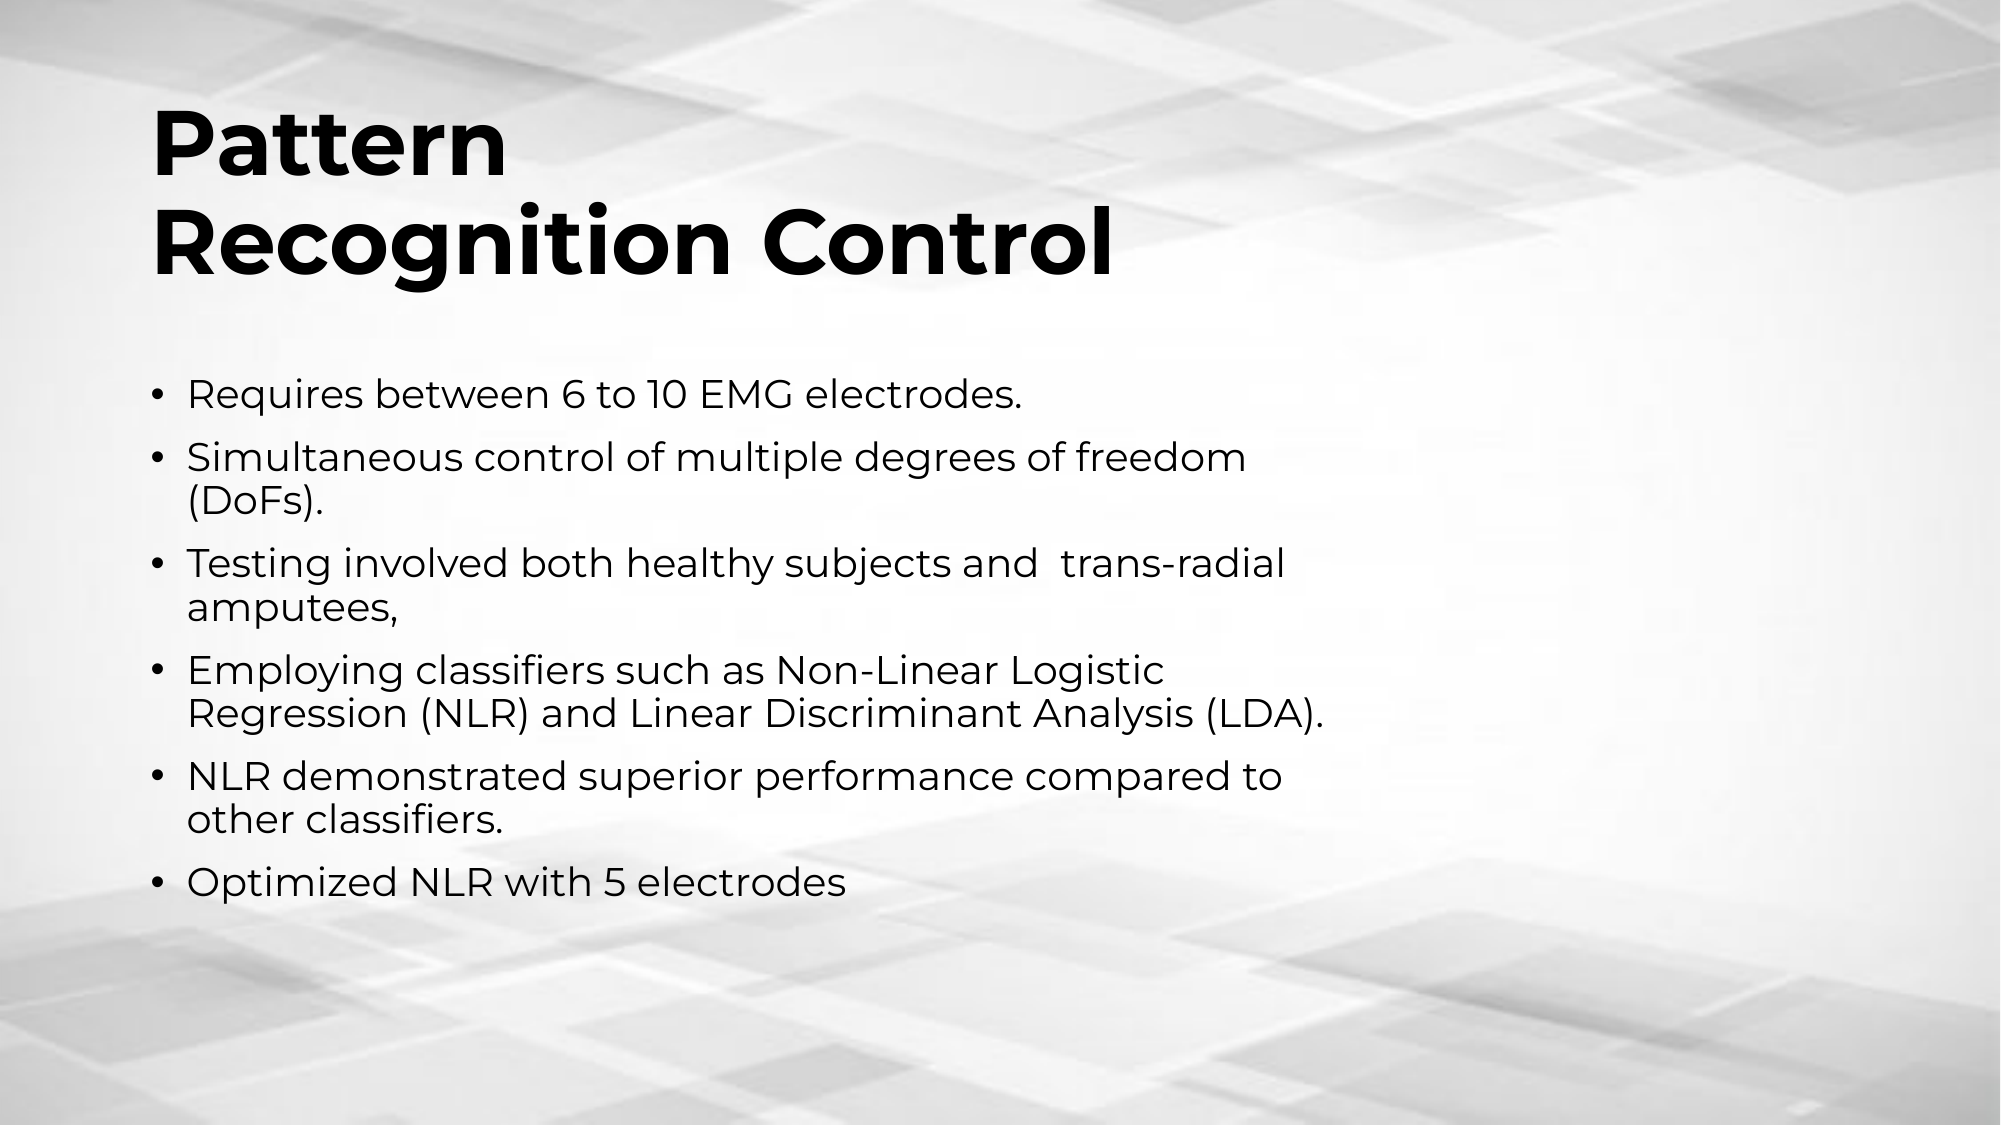

# Pattern  Recognition Control
Requires between 6 to 10 EMG electrodes.
Simultaneous control of multiple degrees of freedom (DoFs).
Testing involved both healthy subjects and  trans-radial amputees,
Employing classifiers such as Non-Linear Logistic Regression (NLR) and Linear Discriminant Analysis (LDA).
NLR demonstrated superior performance compared to other classifiers.
Optimized NLR with 5 electrodes